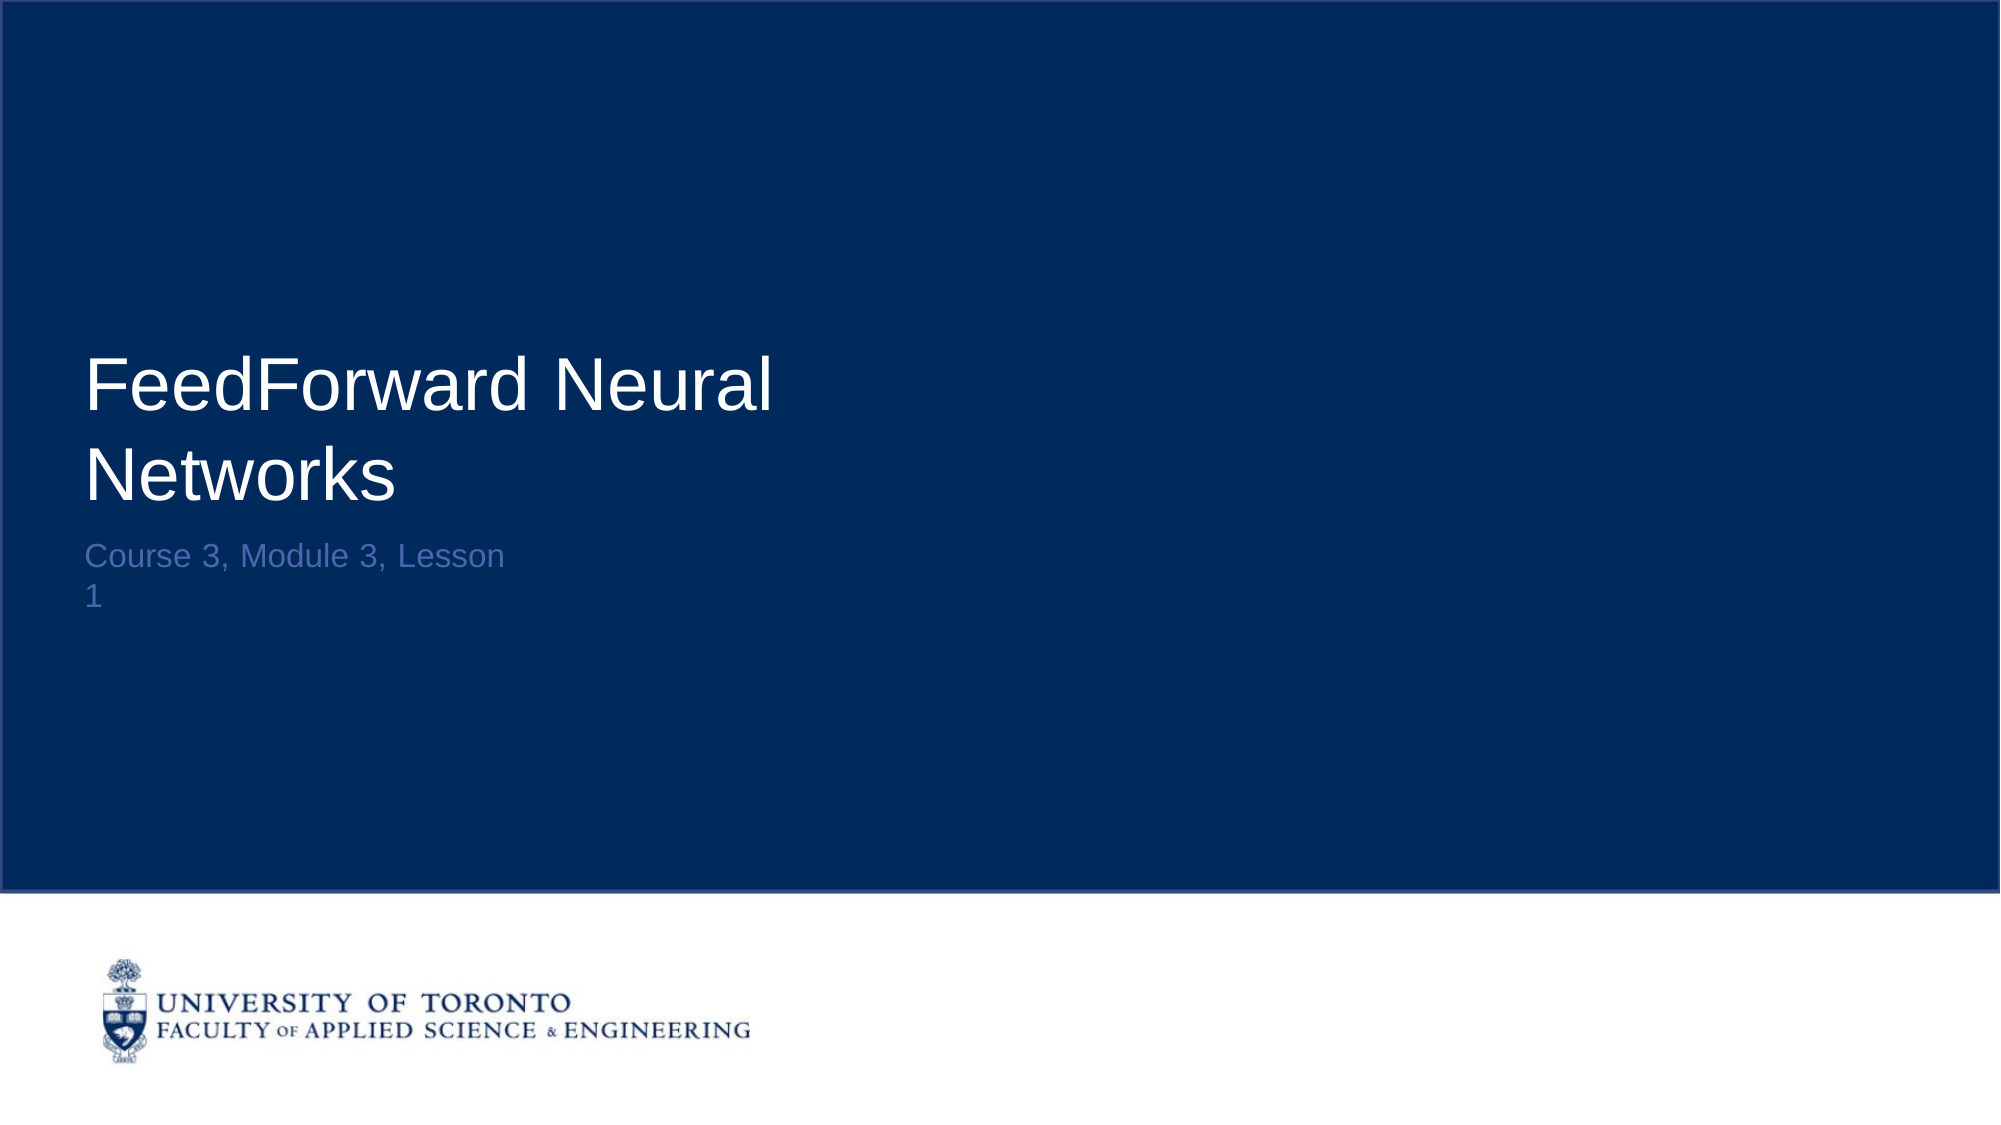

FeedForward Neural Networks
Course 3, Module 3, Lesson 1